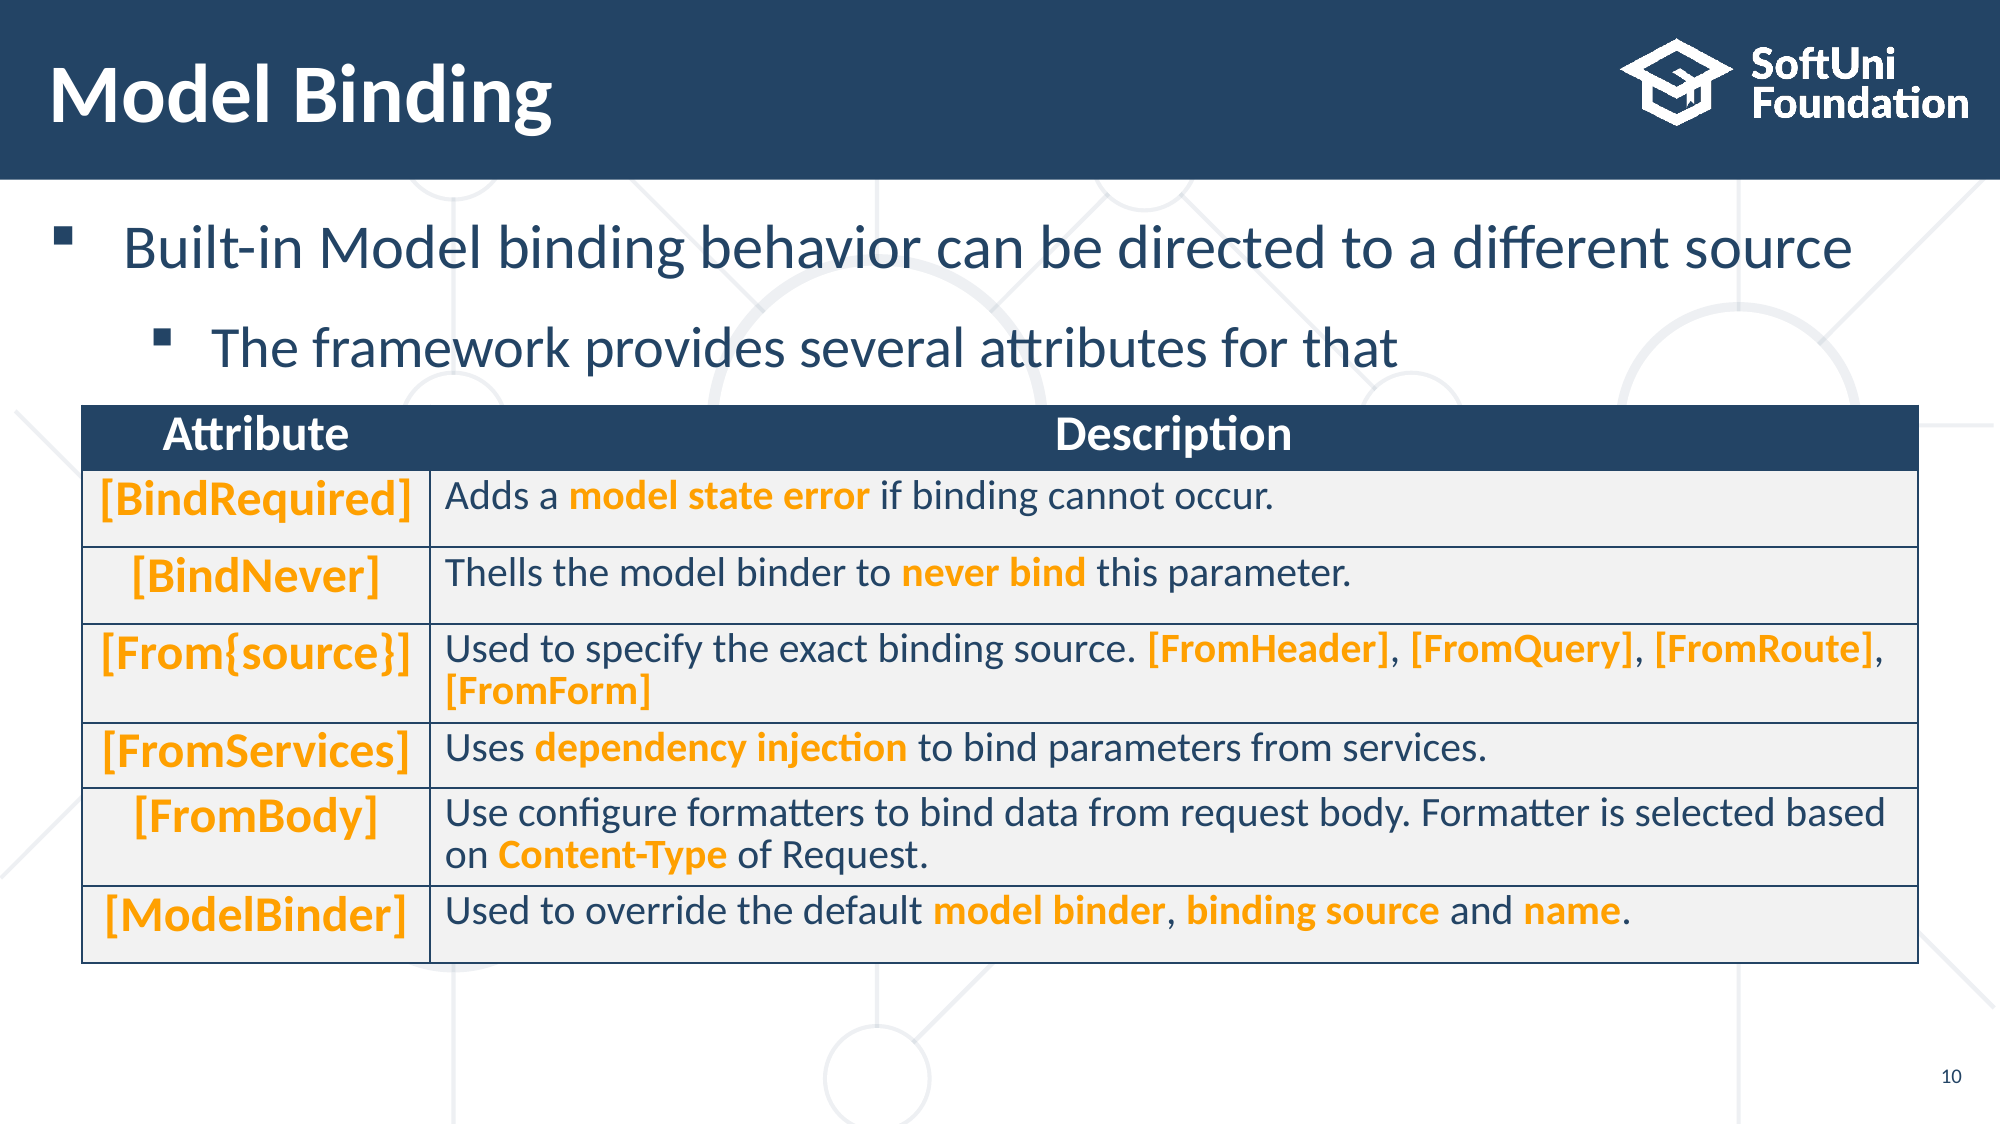

# Model Binding
Built-in Model binding behavior can be directed to a different source
The framework provides several attributes for that

| Attribute | Description |
| --- | --- |
| [BindRequired] | Adds a model state error if binding cannot occur. |
| [BindNever] | Thells the model binder to never bind this parameter. |
| [From{source}] | Used to specify the exact binding source. [FromHeader], [FromQuery], [FromRoute], [FromForm] |
| [FromServices] | Uses dependency injection to bind parameters from services. |
| [FromBody] | Use configure formatters to bind data from request body. Formatter is selected based on Content-Type of Request. |
| [ModelBinder] | Used to override the default model binder, binding source and name. |
10